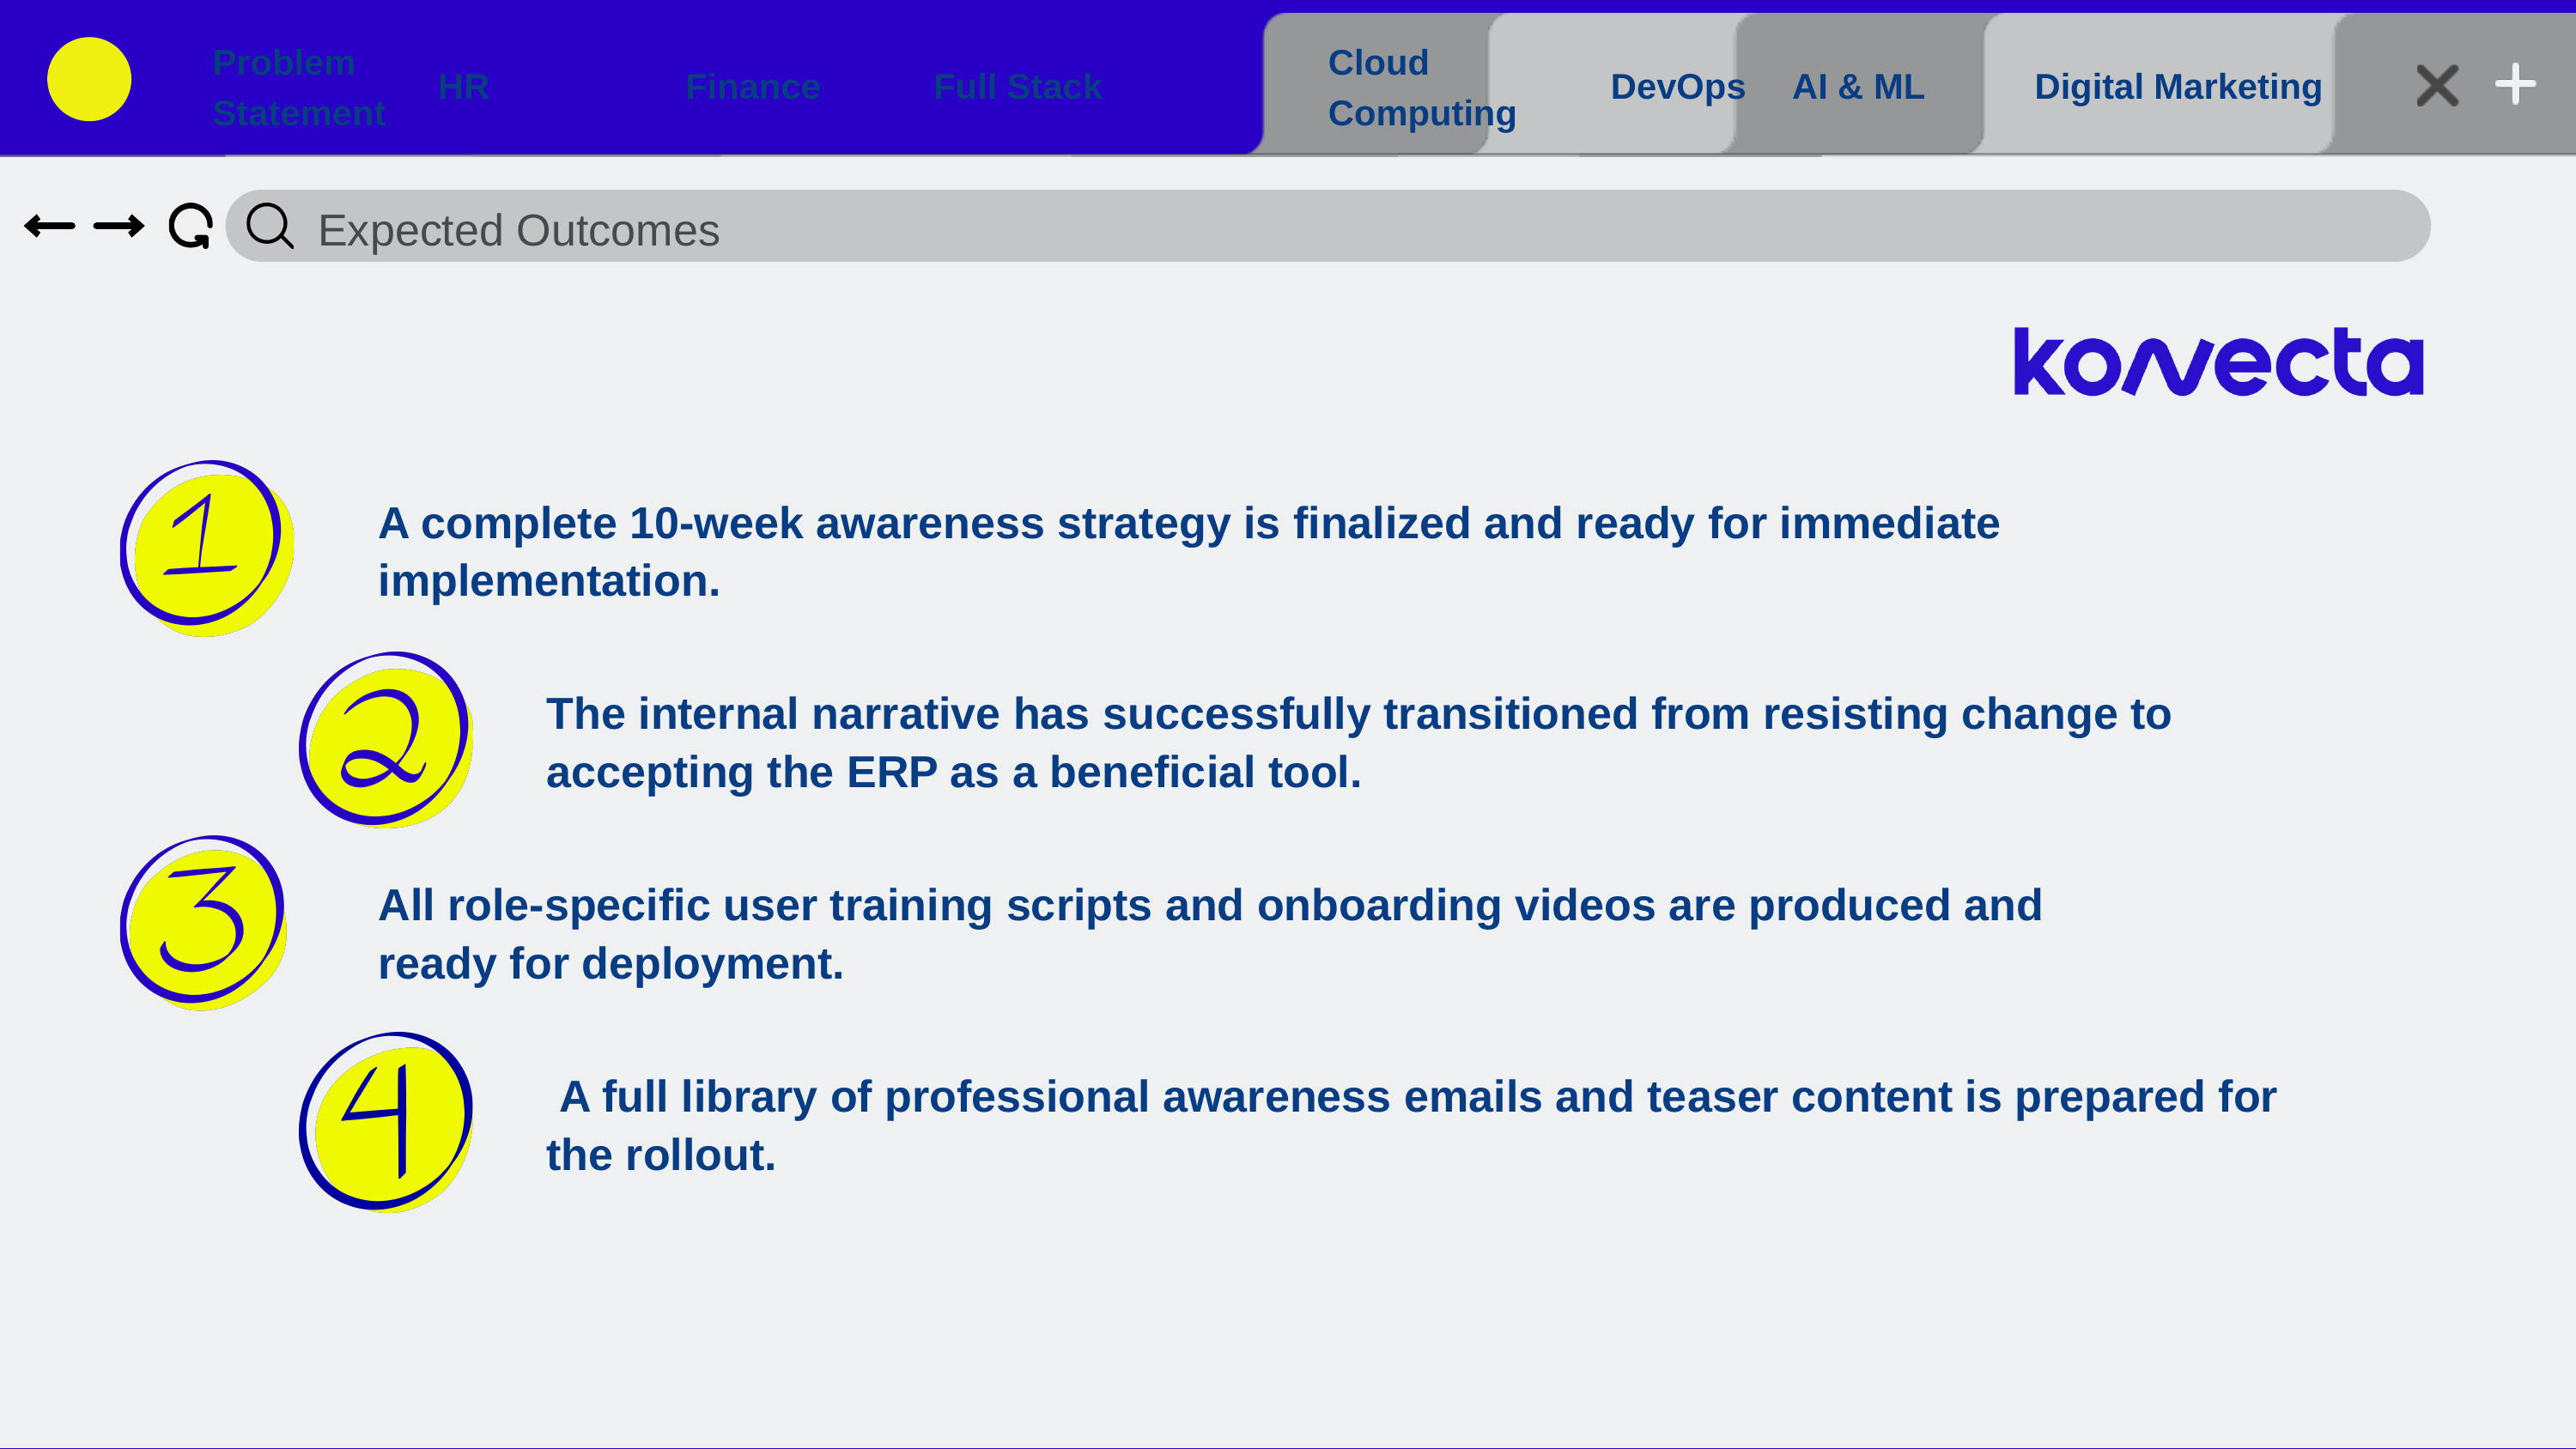

Problem Statement
Cloud Computing

HR
Finance
Full Stack
DevOps
AI & ML
Digital Marketing

Expected Outcomes

A complete 10-week awareness strategy is finalized and ready for immediate implementation.

The internal narrative has successfully transitioned from resisting change to accepting the ERP as a beneficial tool.

All role-specific user training scripts and onboarding videos are produced and ready for deployment.

 A full library of professional awareness emails and teaser content is prepared for the rollout.